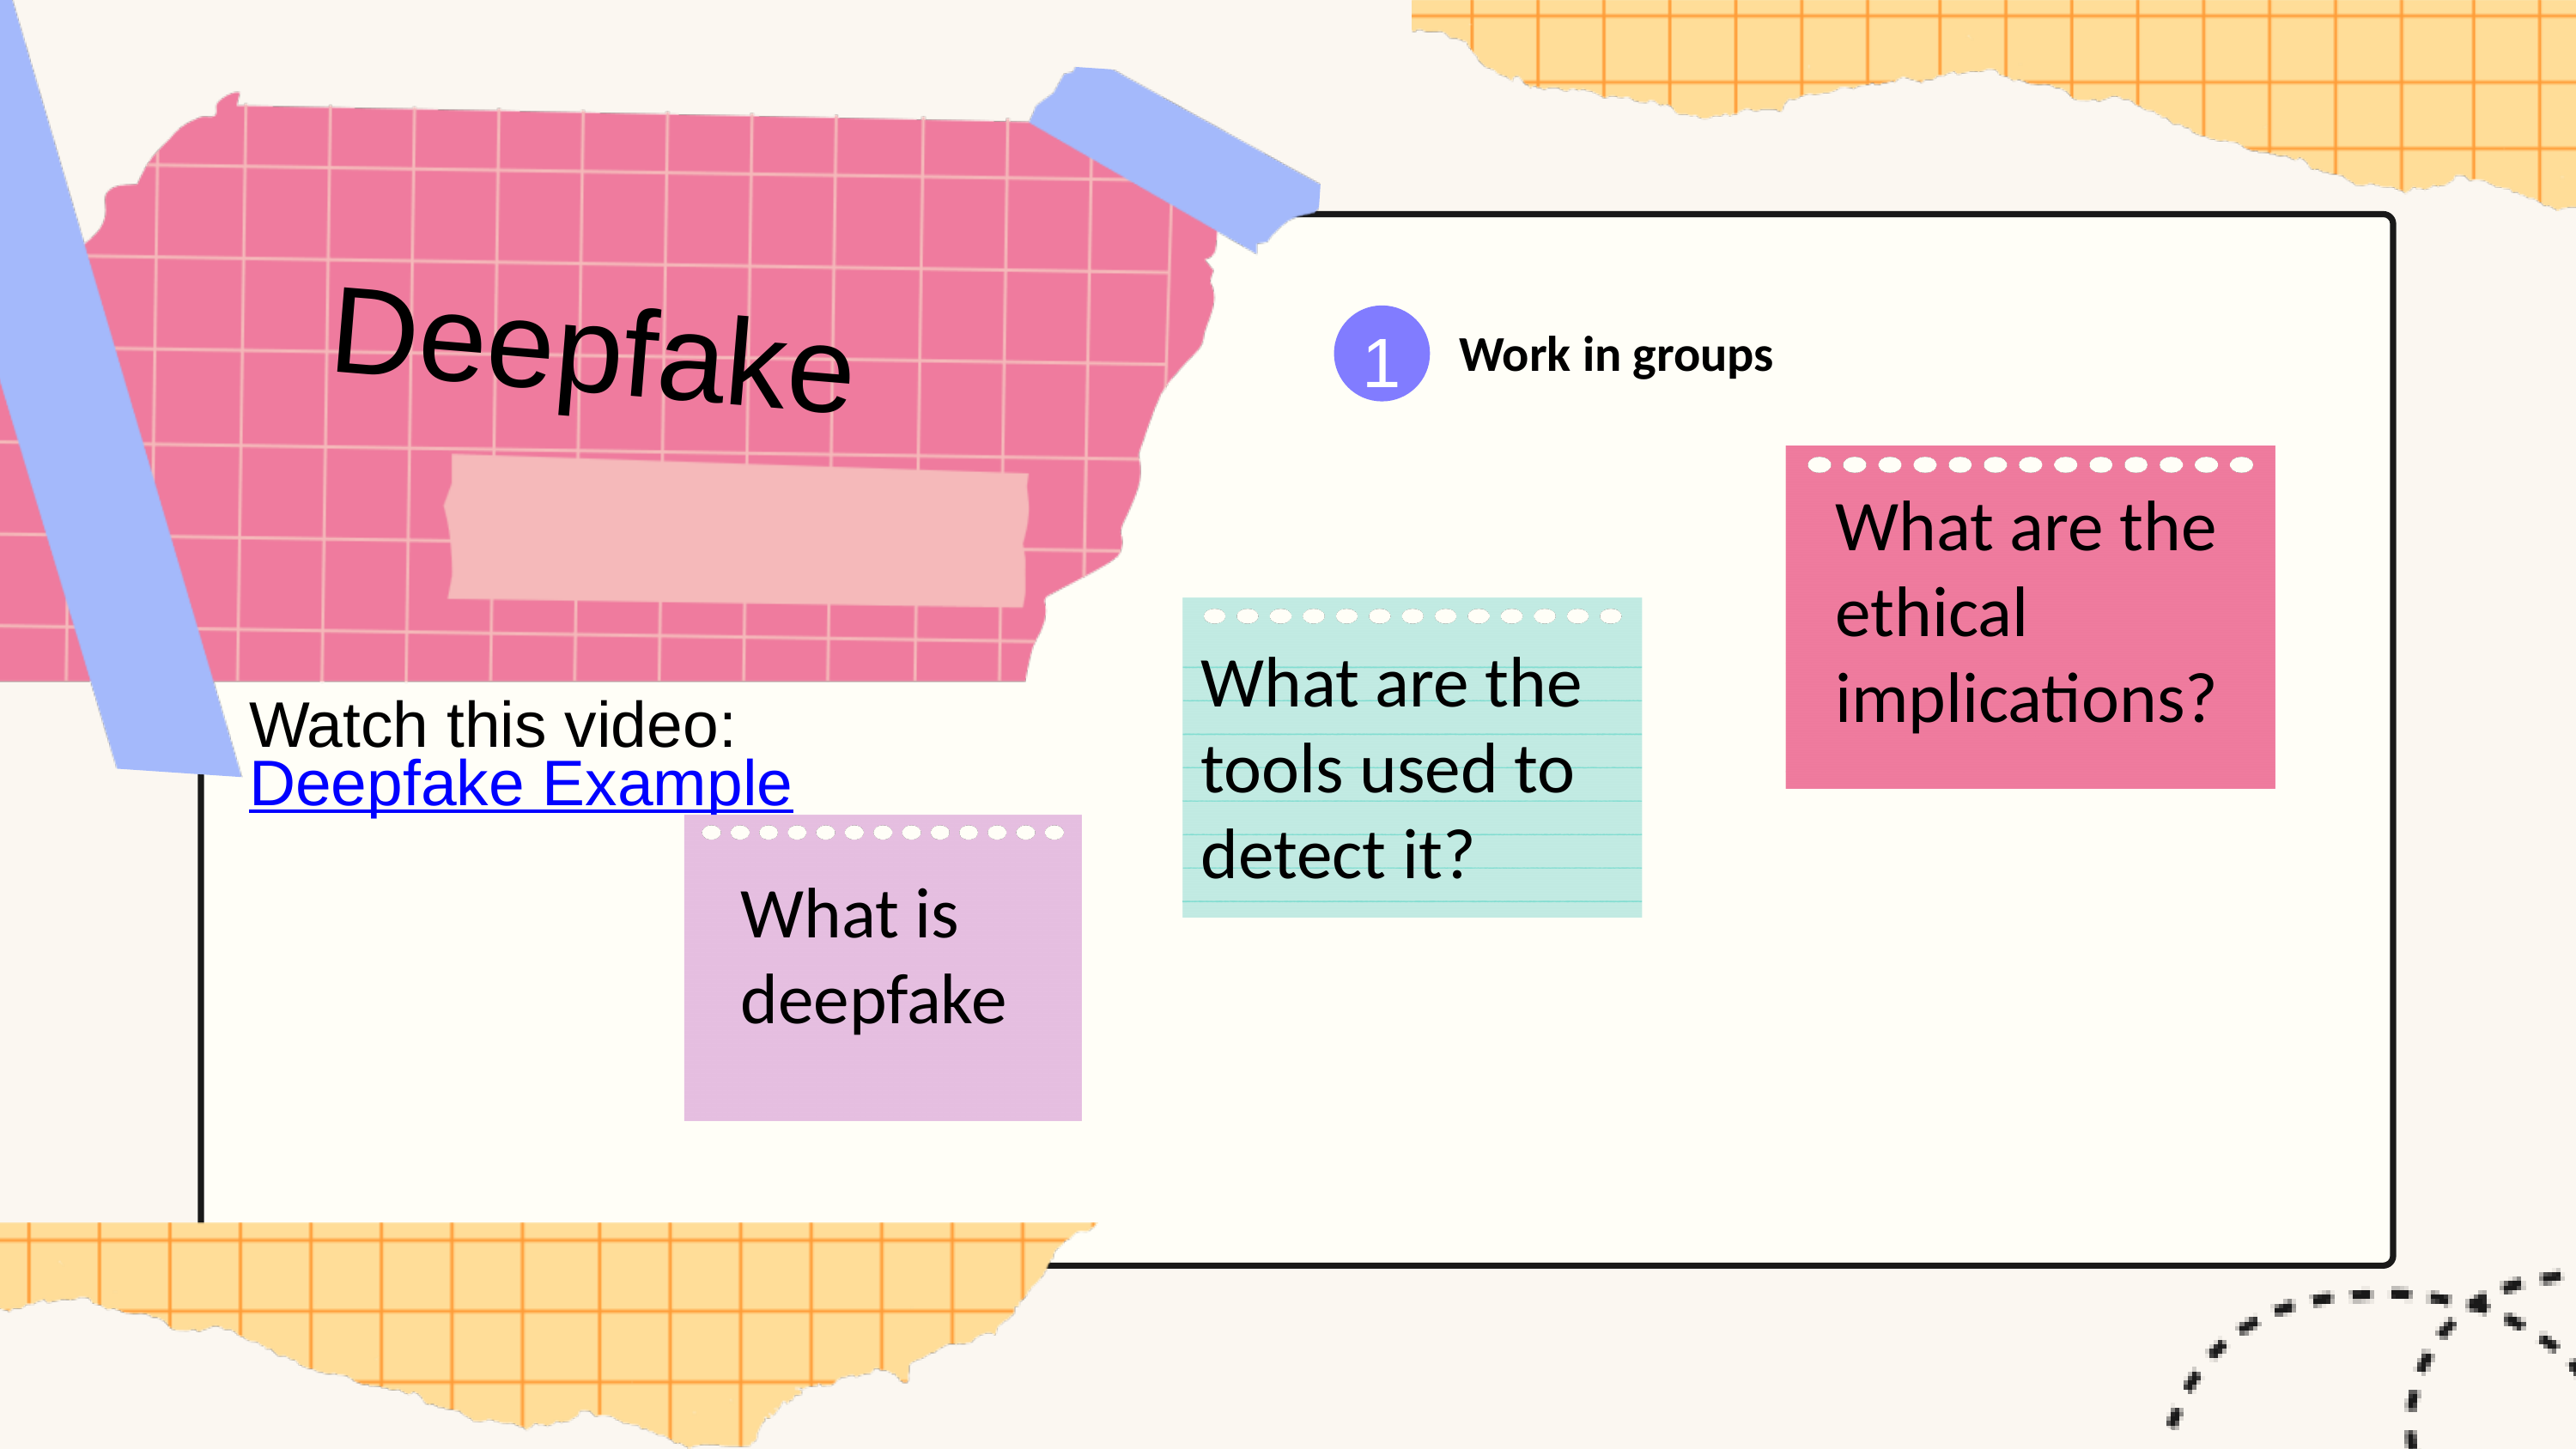

Deepfake

1
Work in groups

What are the ethical implications?

What are the tools used to detect it?
Watch this video:
Deepfake Example

What is deepfake